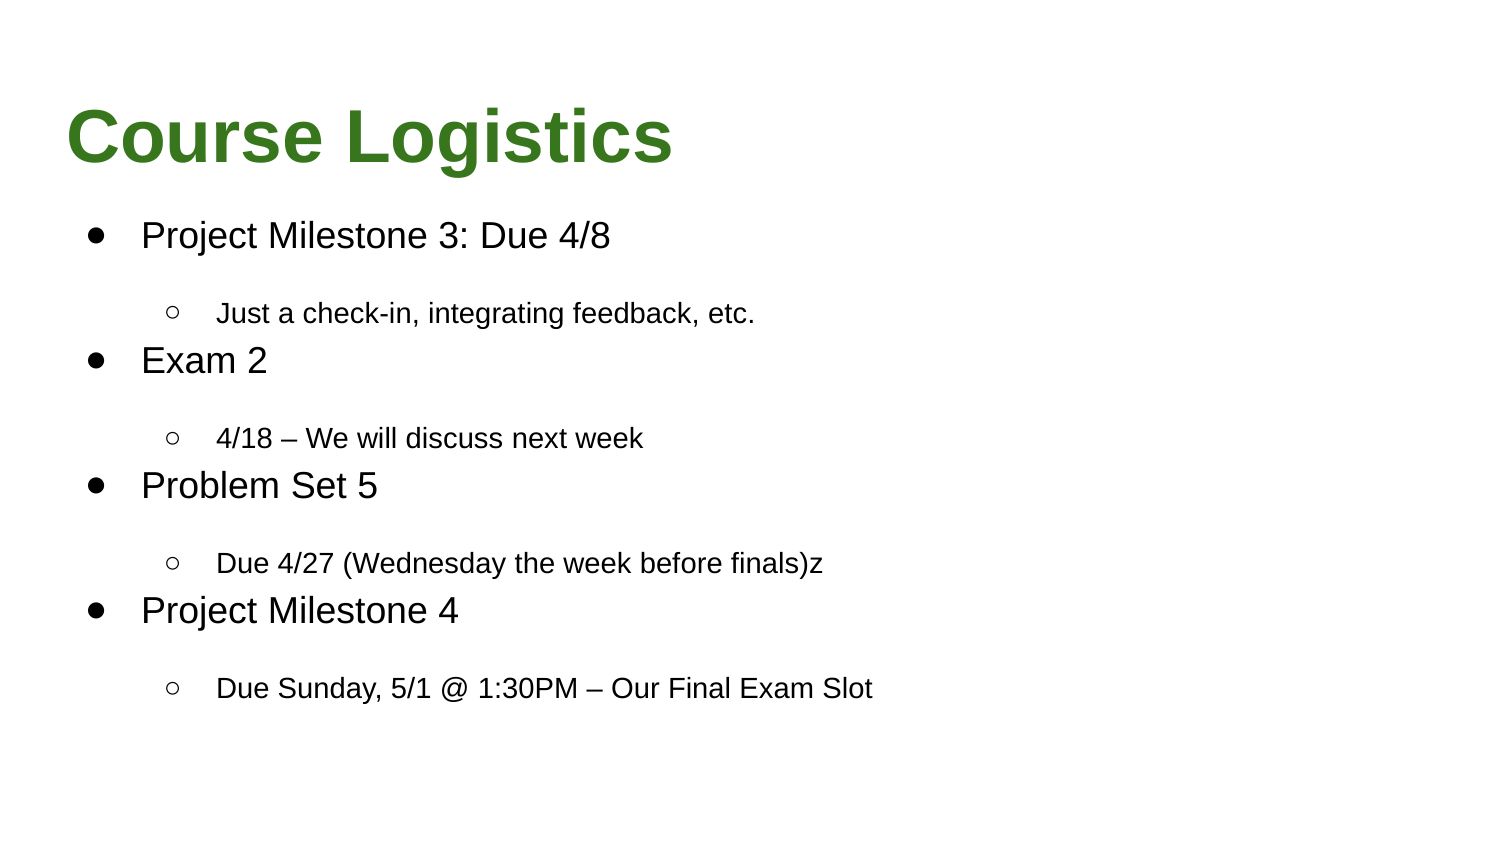

# Course Logistics
Project Milestone 3: Due 4/8
Just a check-in, integrating feedback, etc.
Exam 2
4/18 – We will discuss next week
Problem Set 5
Due 4/27 (Wednesday the week before finals)z
Project Milestone 4
Due Sunday, 5/1 @ 1:30PM – Our Final Exam Slot